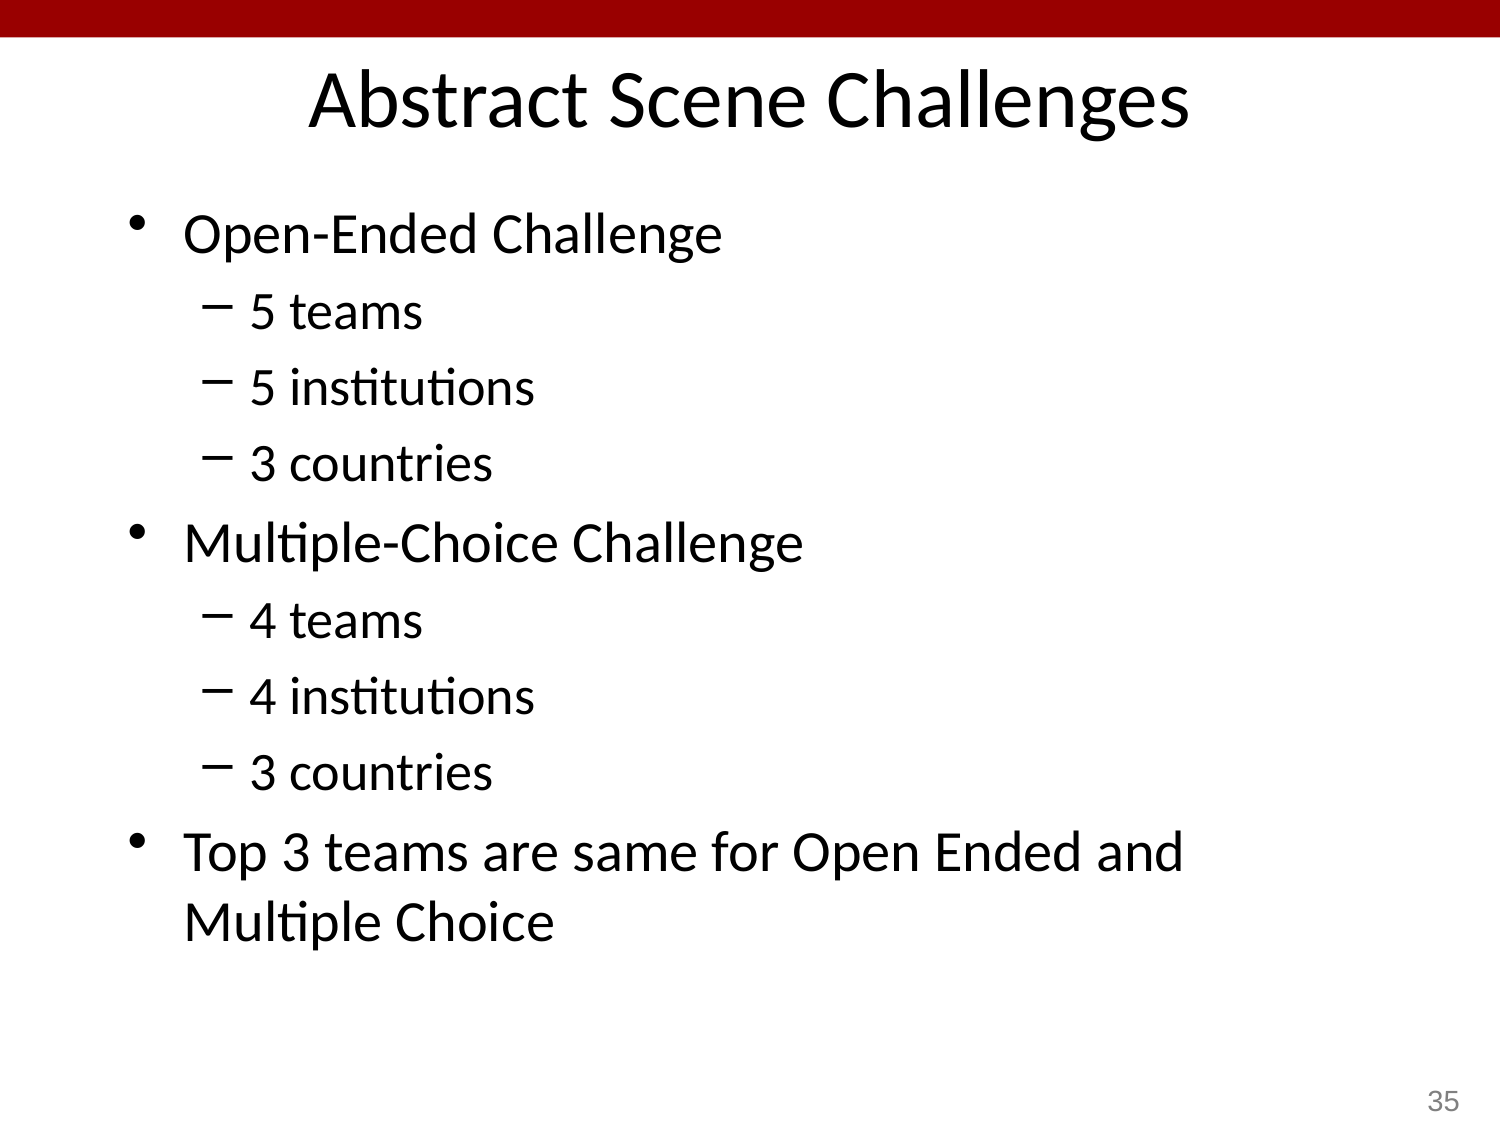

# Abstract Scene Challenges
Open-Ended Challenge
5 teams
5 institutions
3 countries
Multiple-Choice Challenge
4 teams
4 institutions
3 countries
Top 3 teams are same for Open Ended and Multiple Choice

35